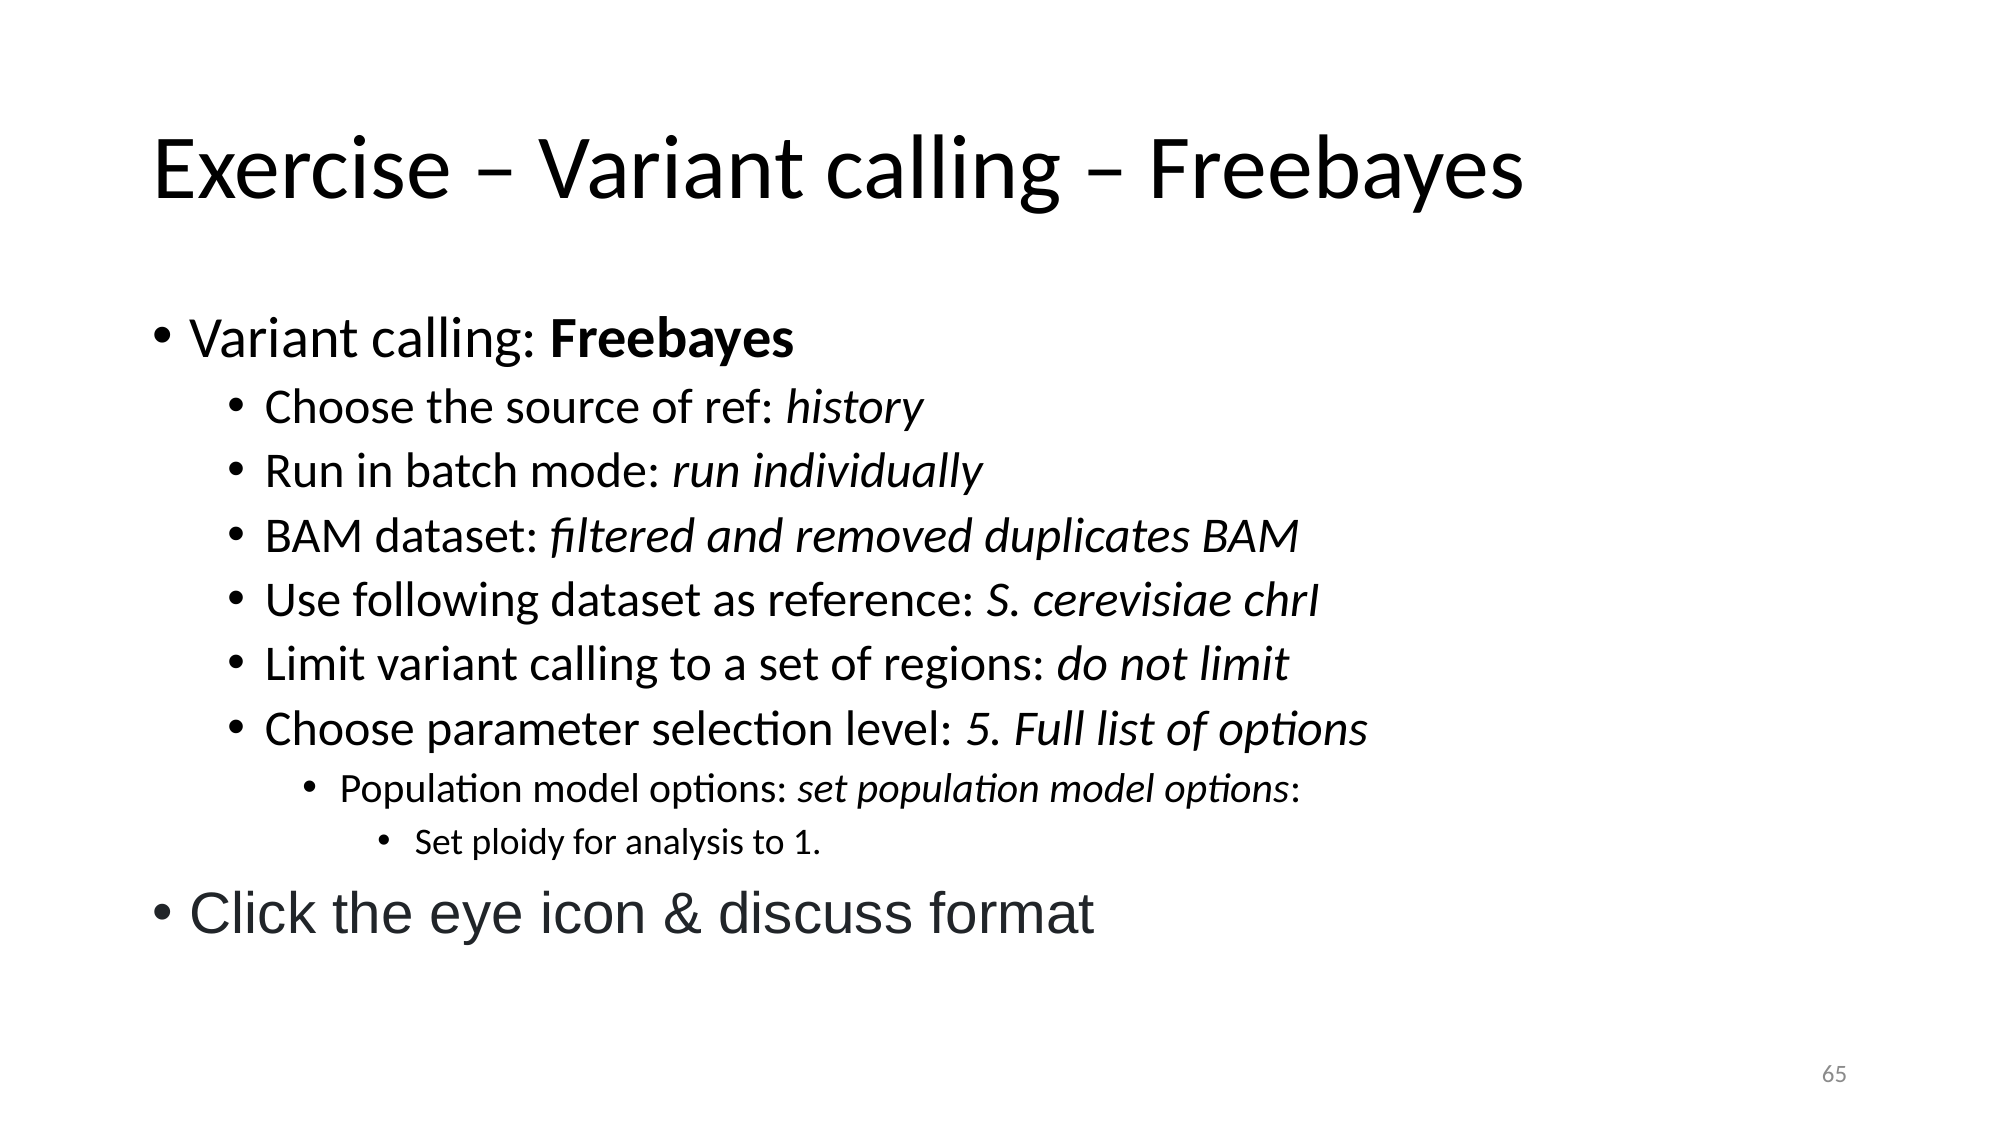

# Exercise – Variant calling – Freebayes
Variant calling: Freebayes
Choose the source of ref: history
Run in batch mode: run individually
BAM dataset: filtered and removed duplicates BAM
Use following dataset as reference: S. cerevisiae chrI
Limit variant calling to a set of regions: do not limit
Choose parameter selection level: 5. Full list of options
Population model options: set population model options:
Set ploidy for analysis to 1.
Click the eye icon & discuss format

65